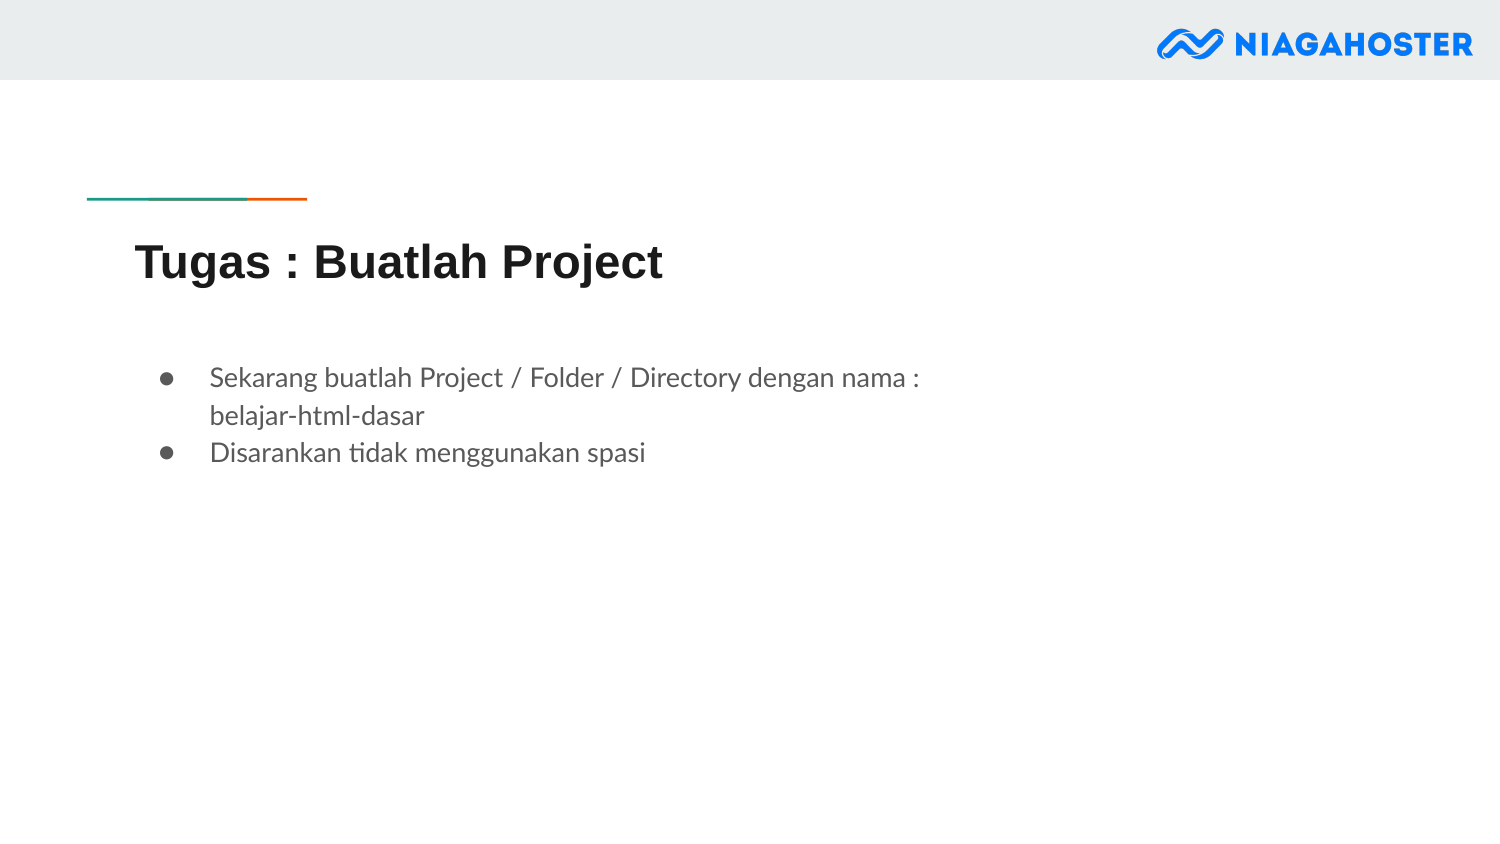

# Tugas : Buatlah Project
Sekarang buatlah Project / Folder / Directory dengan nama :
belajar-html-dasar
Disarankan tidak menggunakan spasi